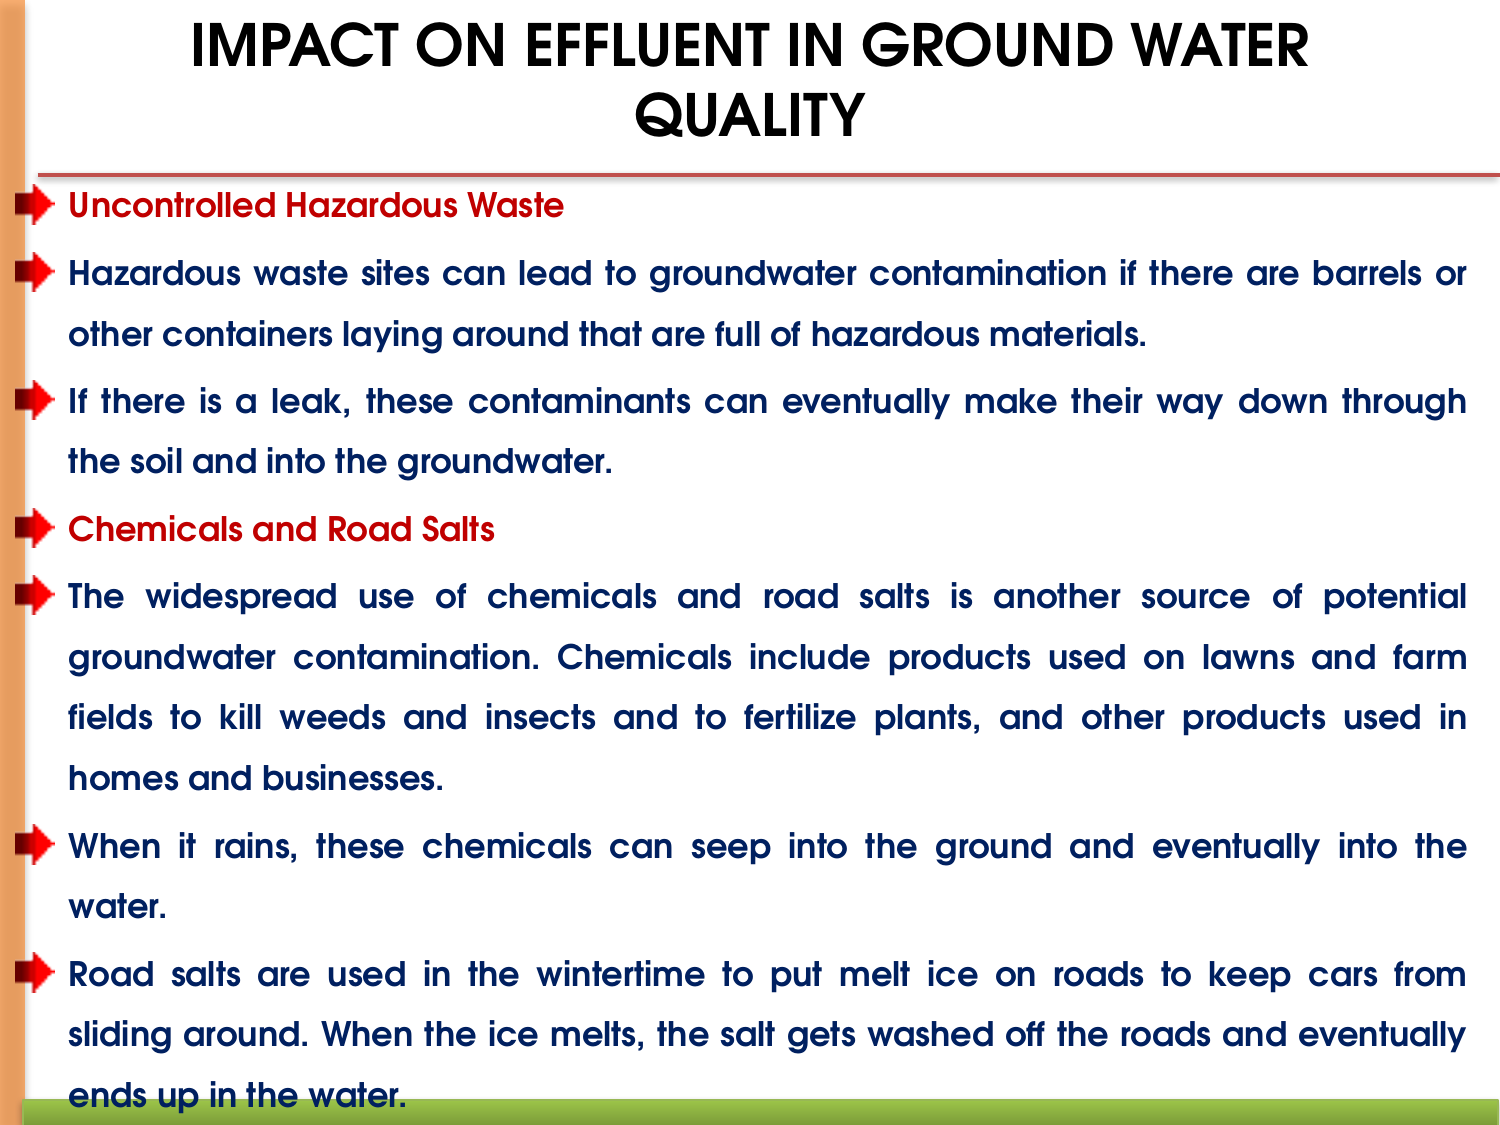

# IMPACT ON EFFLUENT IN GROUND WATER QUALITY
Uncontrolled Hazardous Waste
Hazardous waste sites can lead to groundwater contamination if there are barrels or other containers laying around that are full of hazardous materials.
If there is a leak, these contaminants can eventually make their way down through the soil and into the groundwater.
Chemicals and Road Salts
The widespread use of chemicals and road salts is another source of potential groundwater contamination. Chemicals include products used on lawns and farm fields to kill weeds and insects and to fertilize plants, and other products used in homes and businesses.
When it rains, these chemicals can seep into the ground and eventually into the water.
Road salts are used in the wintertime to put melt ice on roads to keep cars from sliding around. When the ice melts, the salt gets washed off the roads and eventually ends up in the water.